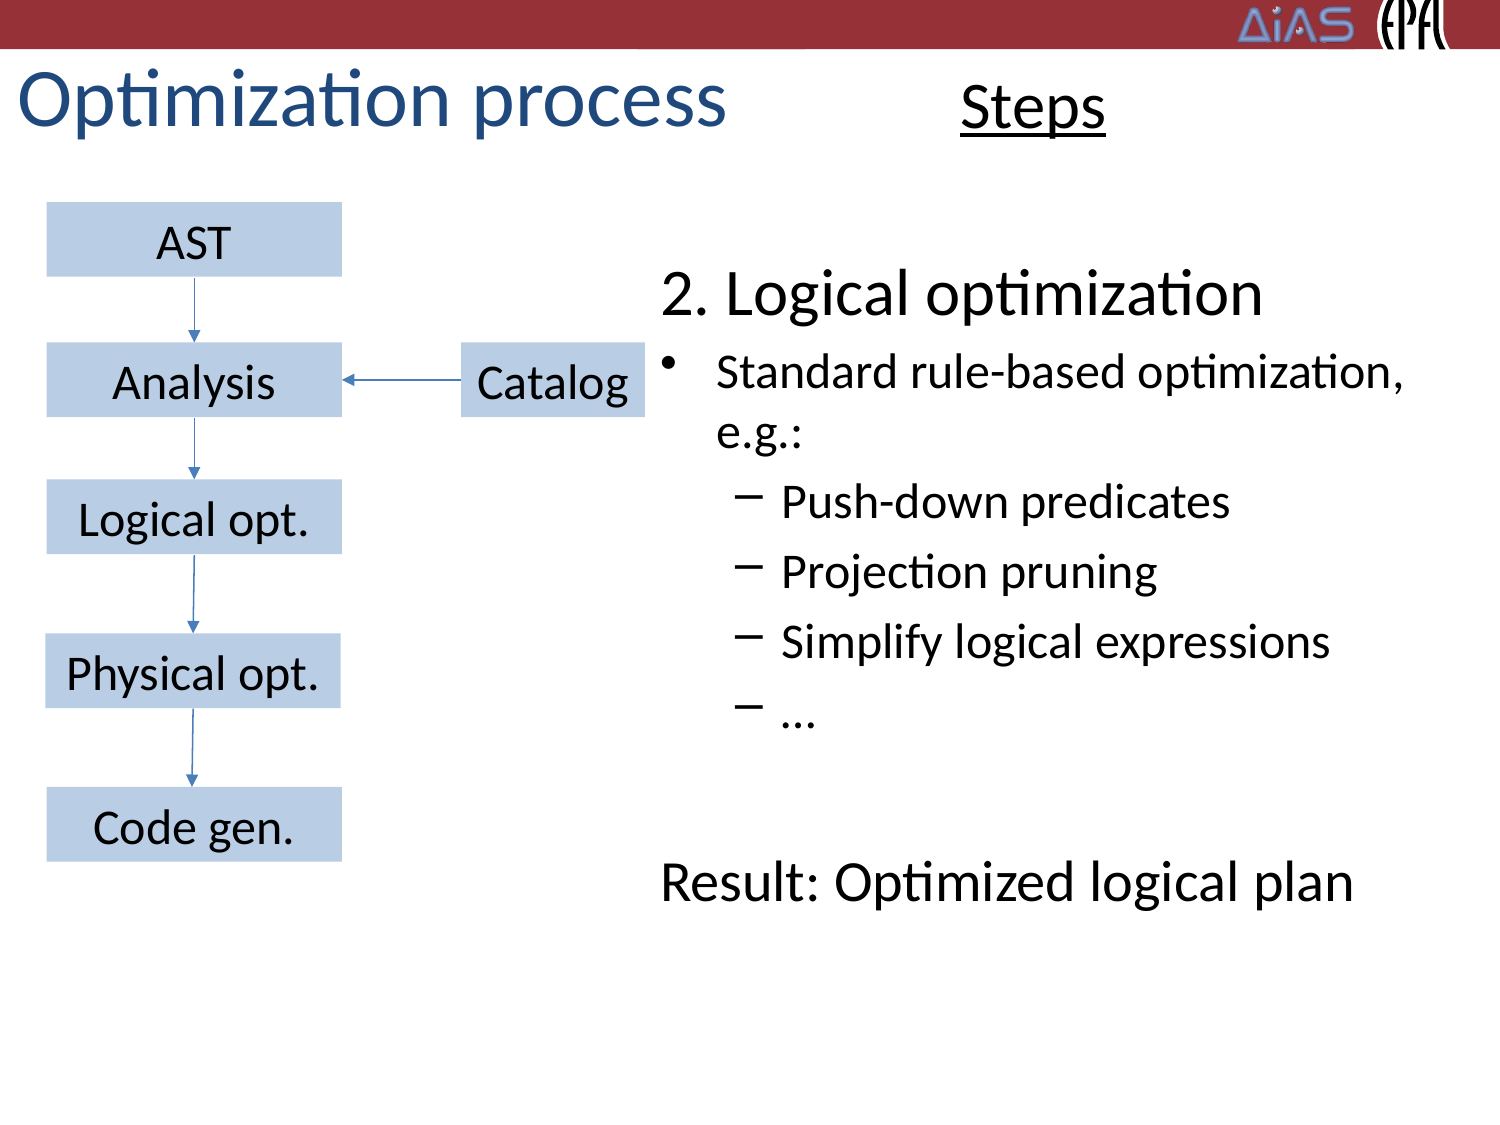

# Optimization process
		Steps

2. Logical optimization
Standard rule-based optimization, e.g.:
Push-down predicates
Projection pruning
Simplify logical expressions
…

Result: Optimized logical plan
AST
Analysis
Catalog
Logical opt.
Physical opt.
Code gen.